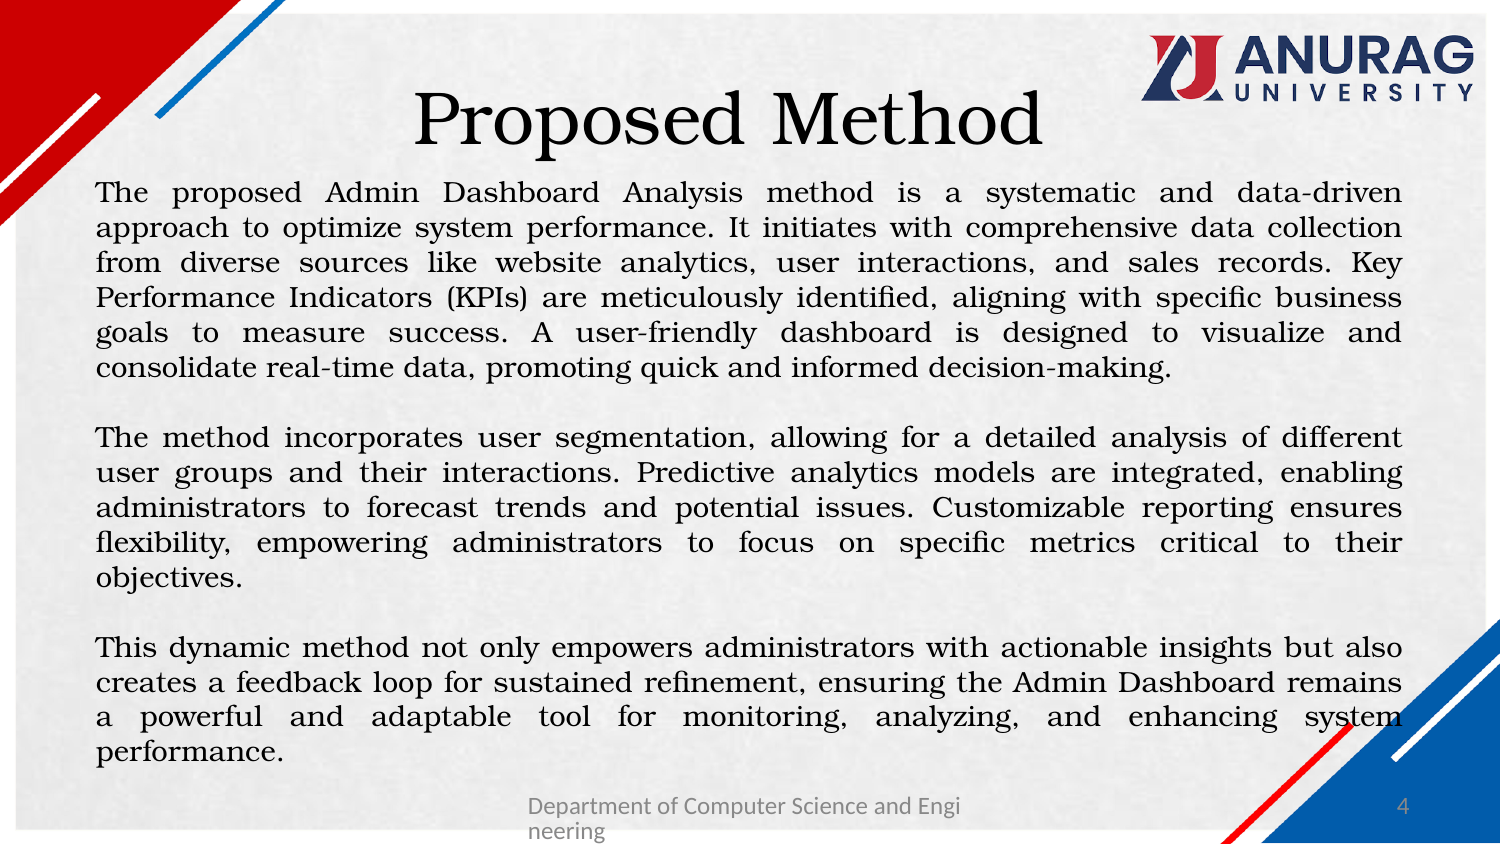

# Proposed Method
The proposed Admin Dashboard Analysis method is a systematic and data-driven approach to optimize system performance. It initiates with comprehensive data collection from diverse sources like website analytics, user interactions, and sales records. Key Performance Indicators (KPIs) are meticulously identified, aligning with specific business goals to measure success. A user-friendly dashboard is designed to visualize and consolidate real-time data, promoting quick and informed decision-making.

The method incorporates user segmentation, allowing for a detailed analysis of different user groups and their interactions. Predictive analytics models are integrated, enabling administrators to forecast trends and potential issues. Customizable reporting ensures flexibility, empowering administrators to focus on specific metrics critical to their objectives.

This dynamic method not only empowers administrators with actionable insights but also creates a feedback loop for sustained refinement, ensuring the Admin Dashboard remains a powerful and adaptable tool for monitoring, analyzing, and enhancing system performance.

Department of Computer Science and Engineering
4